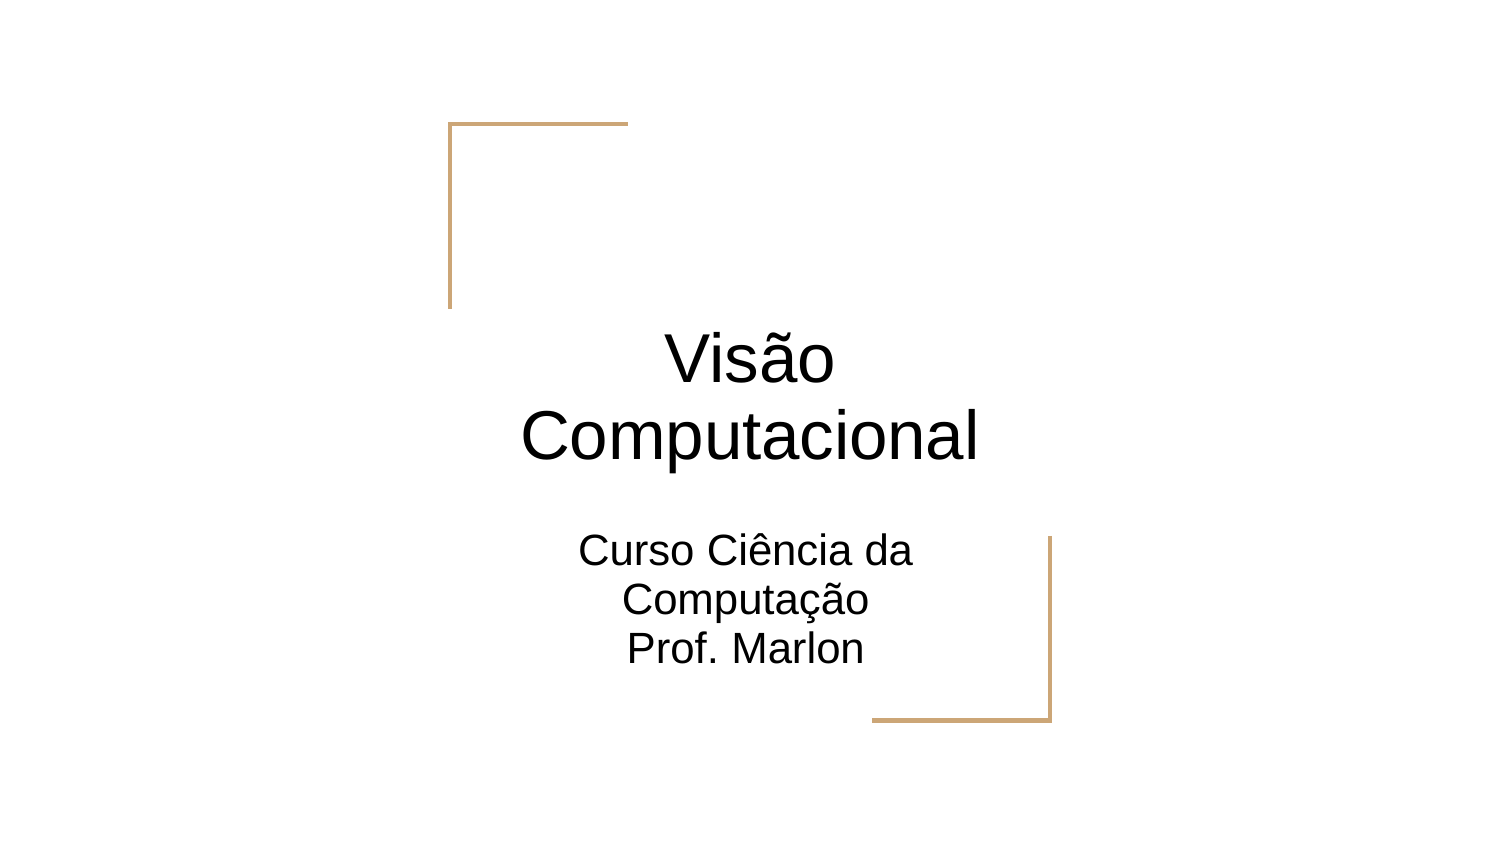

# Visão Computacional
Curso Ciência da Computação
Prof. Marlon